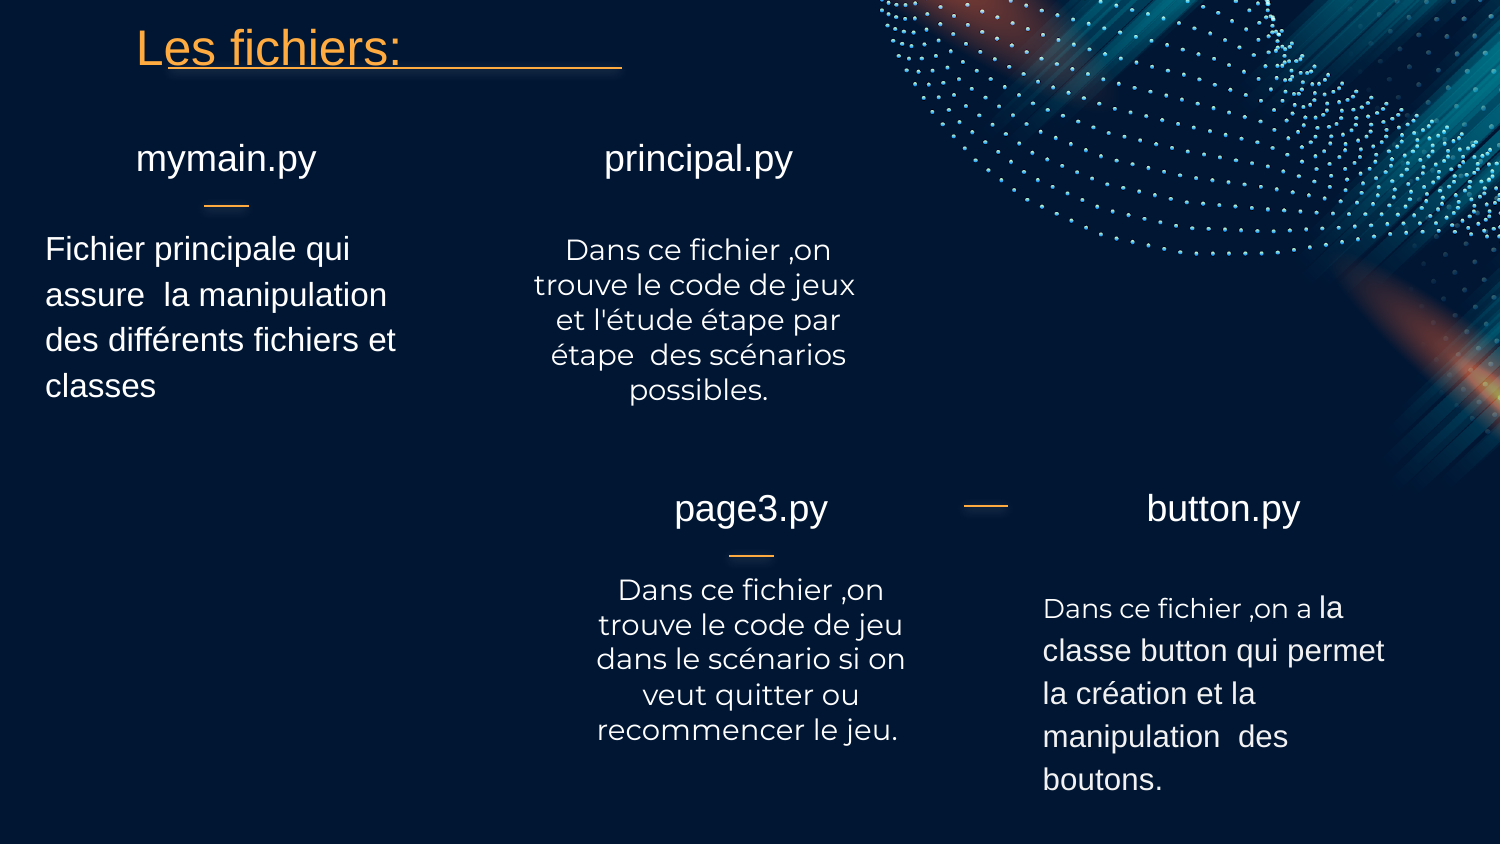

Les fichiers:
# mymain.py
principal.py
Fichier principale qui assure  la manipulation des différents fichiers et classes

Dans ce fichier ,on trouve le code de jeux  et l'étude étape par étape  des scénarios possibles.
page3.py
button.py
Dans ce fichier ,on trouve le code de jeu dans le scénario si on veut quitter ou recommencer le jeu.

Dans ce fichier ,on a la  classe button qui permet la création et la manipulation  des boutons.